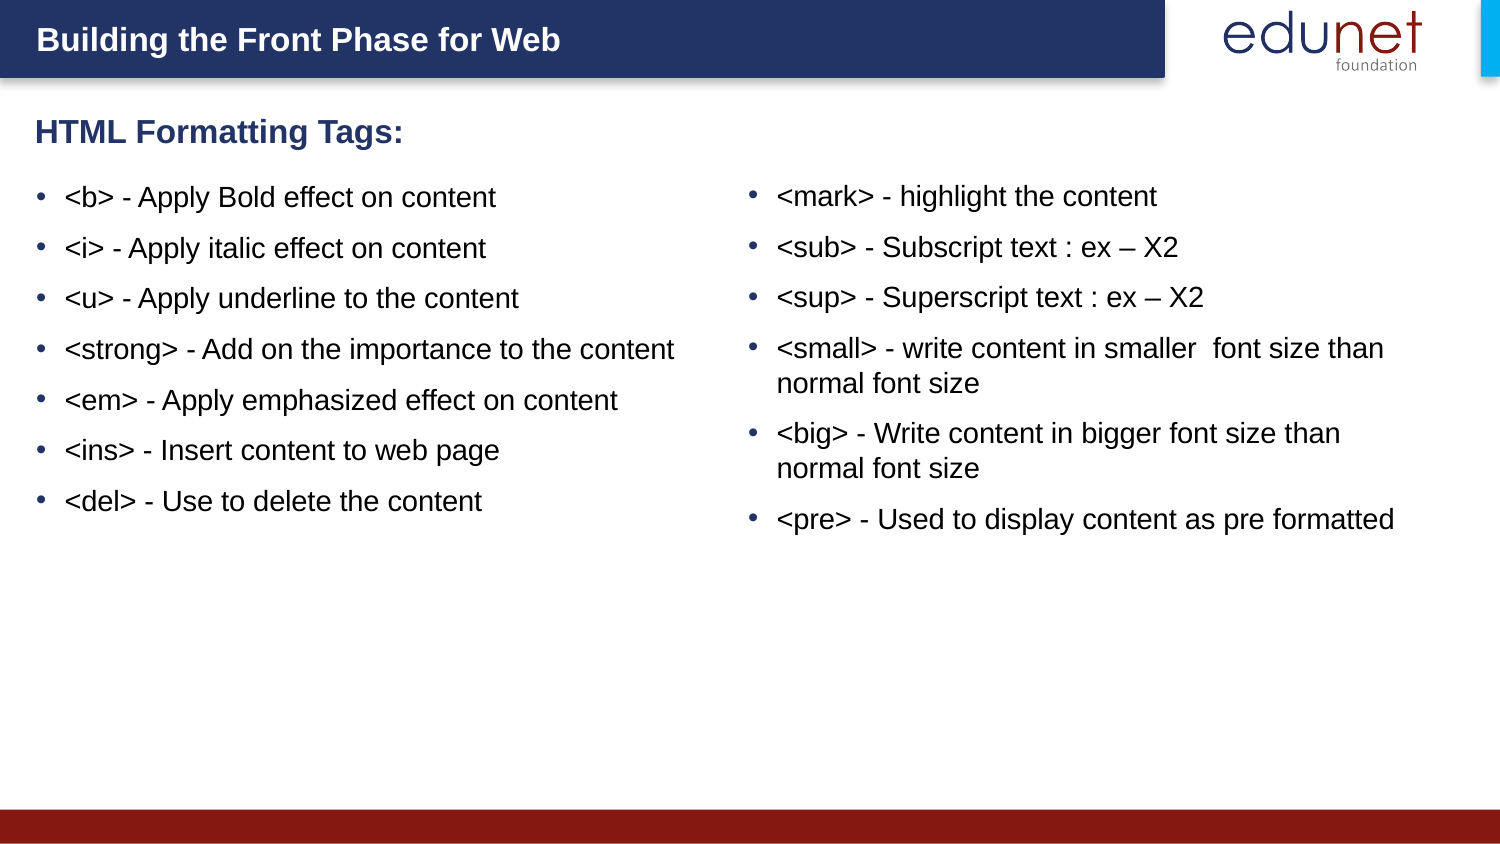

HTML Formatting Tags:
<mark> - highlight the content
<sub> - Subscript text : ex – X2
<sup> - Superscript text : ex – X2
<small> - write content in smaller  font size than normal font size
<big> - Write content in bigger font size than normal font size
<pre> - Used to display content as pre formatted
<b> - Apply Bold effect on content
<i> - Apply italic effect on content
<u> - Apply underline to the content
<strong> - Add on the importance to the content
<em> - Apply emphasized effect on content
<ins> - Insert content to web page
<del> - Use to delete the content